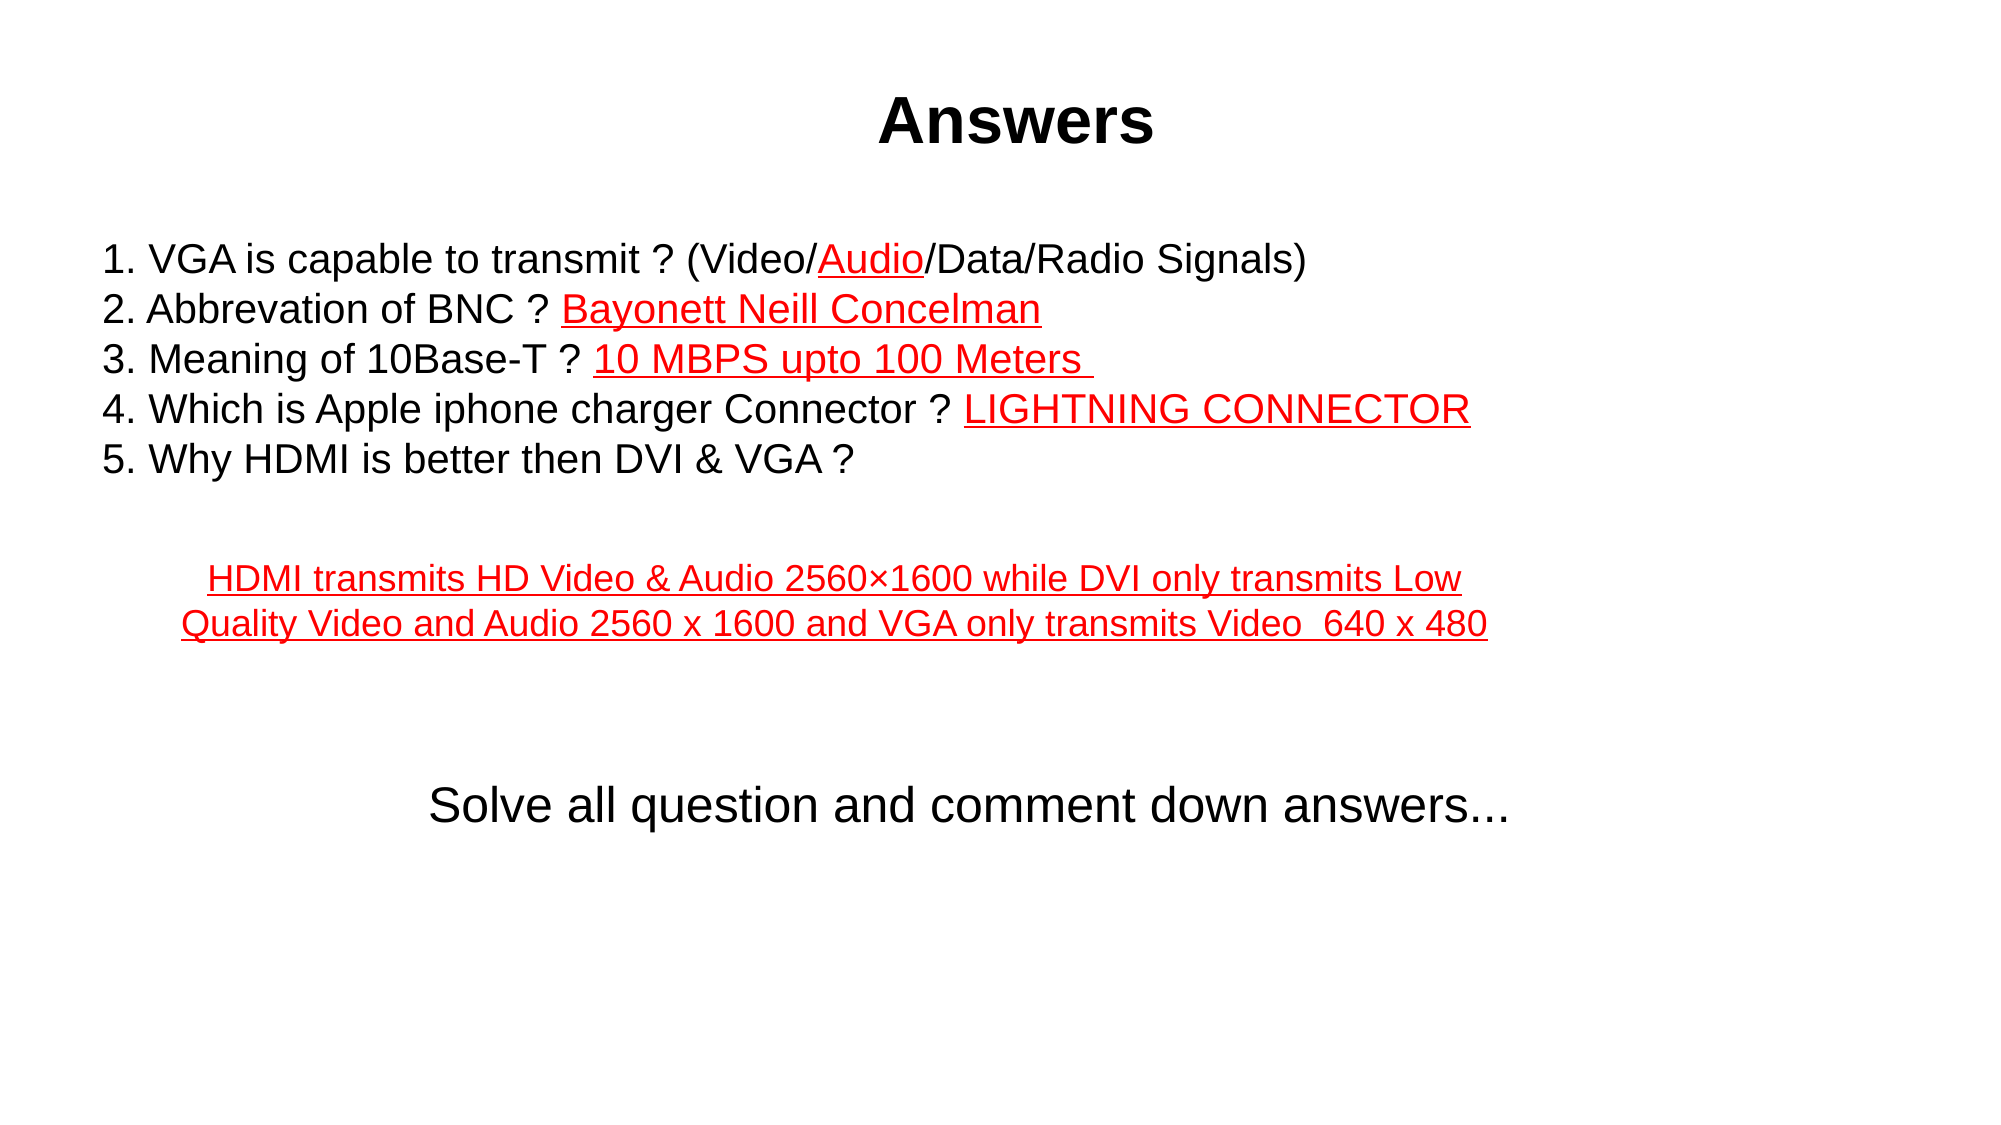

# Answers
1. VGA is capable to transmit ? (Video/Audio/Data/Radio Signals)
2. Abbrevation of BNC ? Bayonett Neill Concelman
3. Meaning of 10Base-T ? 10 MBPS upto 100 Meters
4. Which is Apple iphone charger Connector ? LIGHTNING CONNECTOR
5. Why HDMI is better then DVI & VGA ?

HDMI transmits HD Video & Audio 2560×1600 while DVI only transmits Low Quality Video and Audio 2560 x 1600 and VGA only transmits Video  640 x 480
Solve all question and comment down answers...